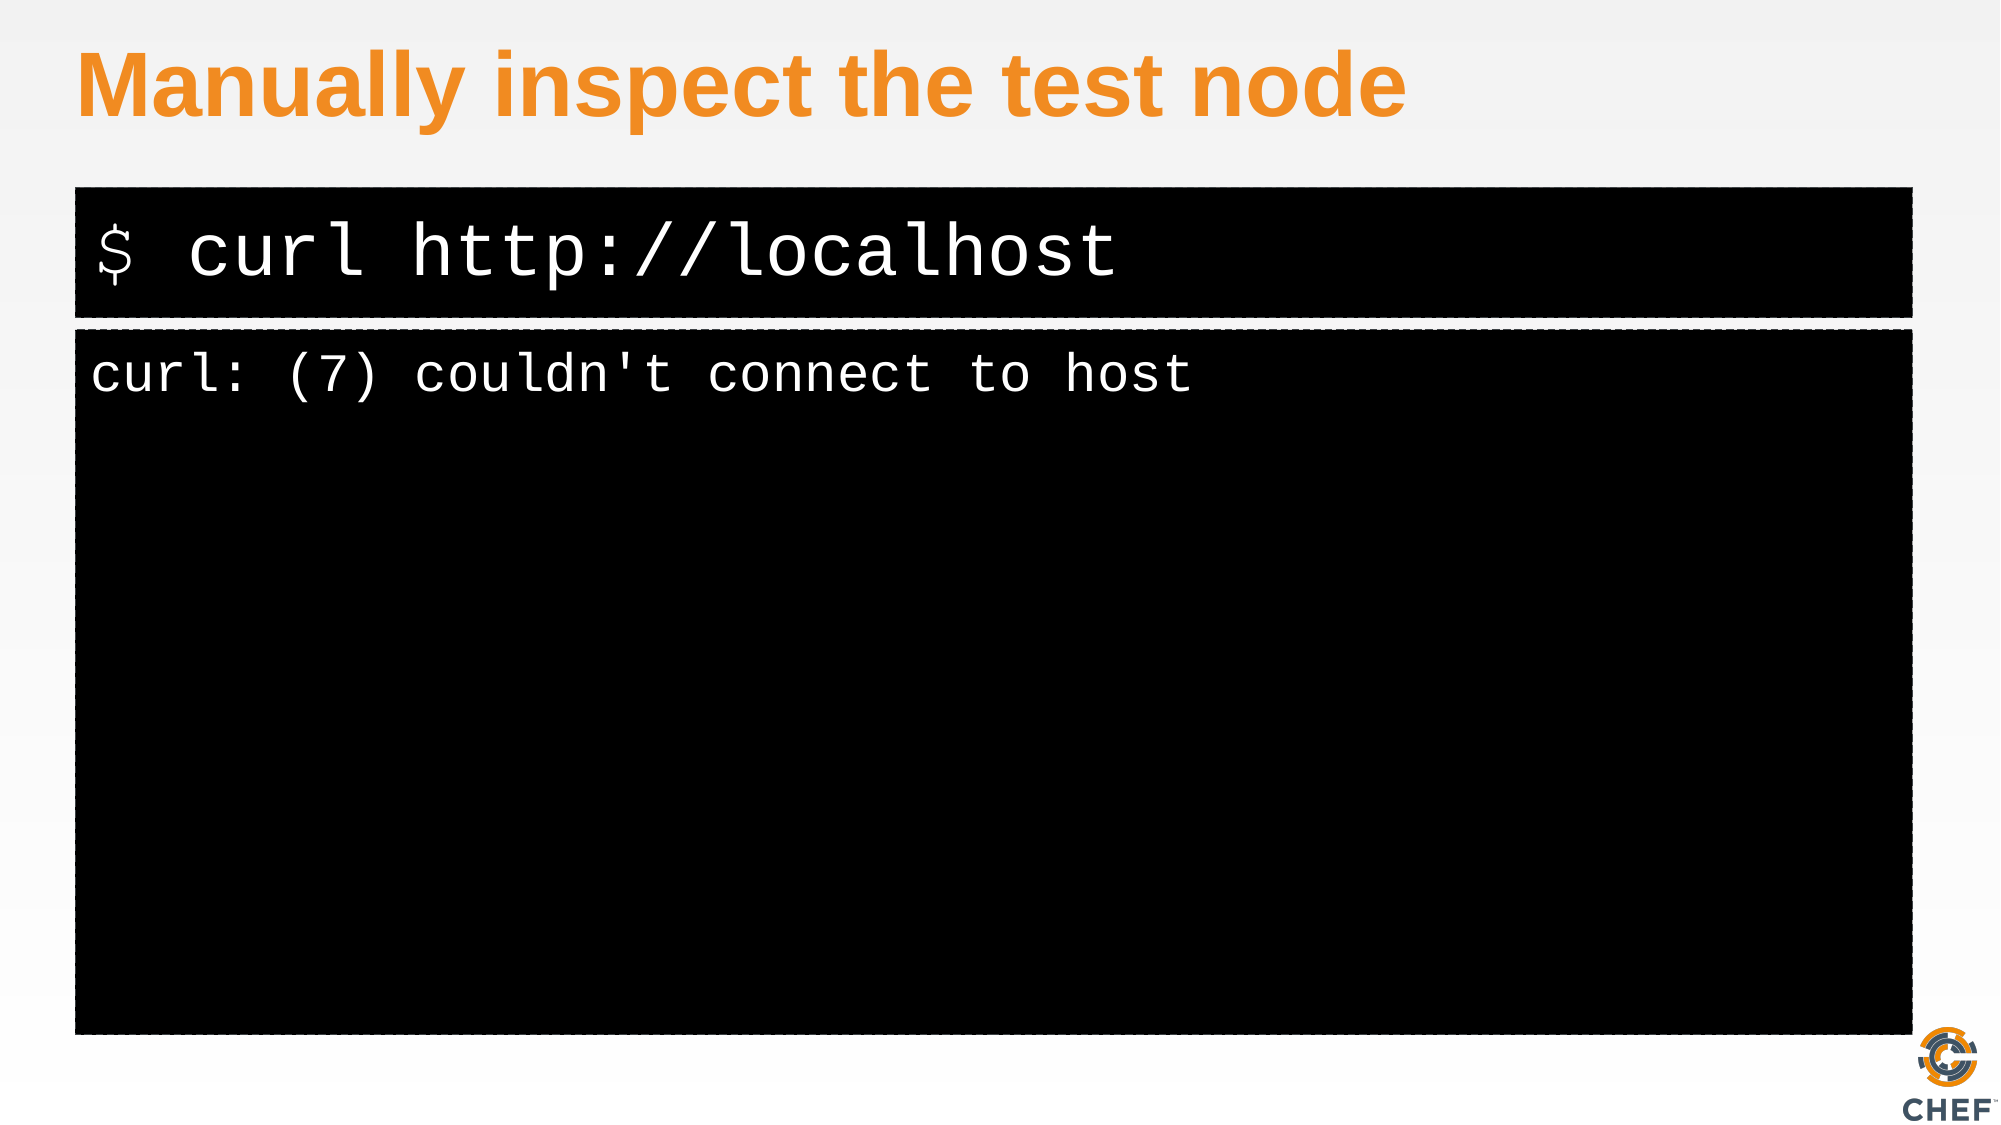

# Manually inspect the test node
curl http://localhost
curl: (7) couldn't connect to host